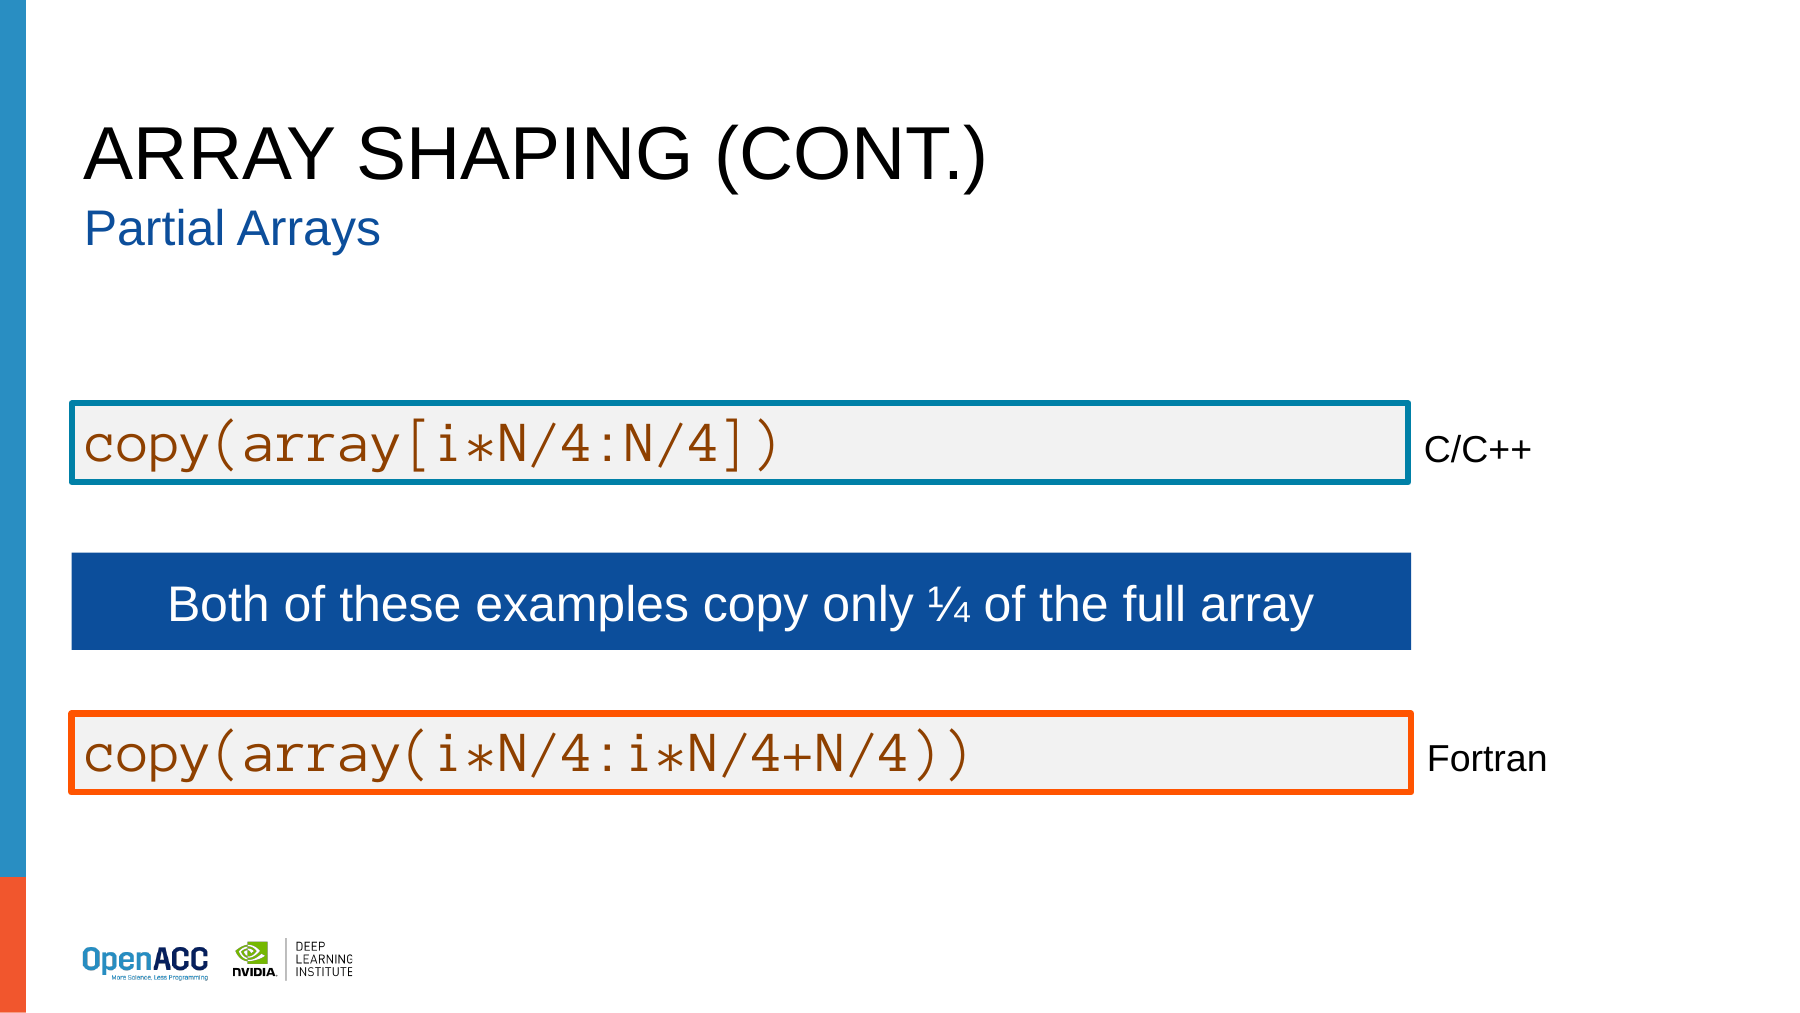

# ARRAY SHAPING (CONT.)
Partial Arrays
copy(array[i*N/4:N/4])
C/C++
Both of these examples copy only ¼ of the full array
copy(array(i*N/4:i*N/4+N/4))
Fortran